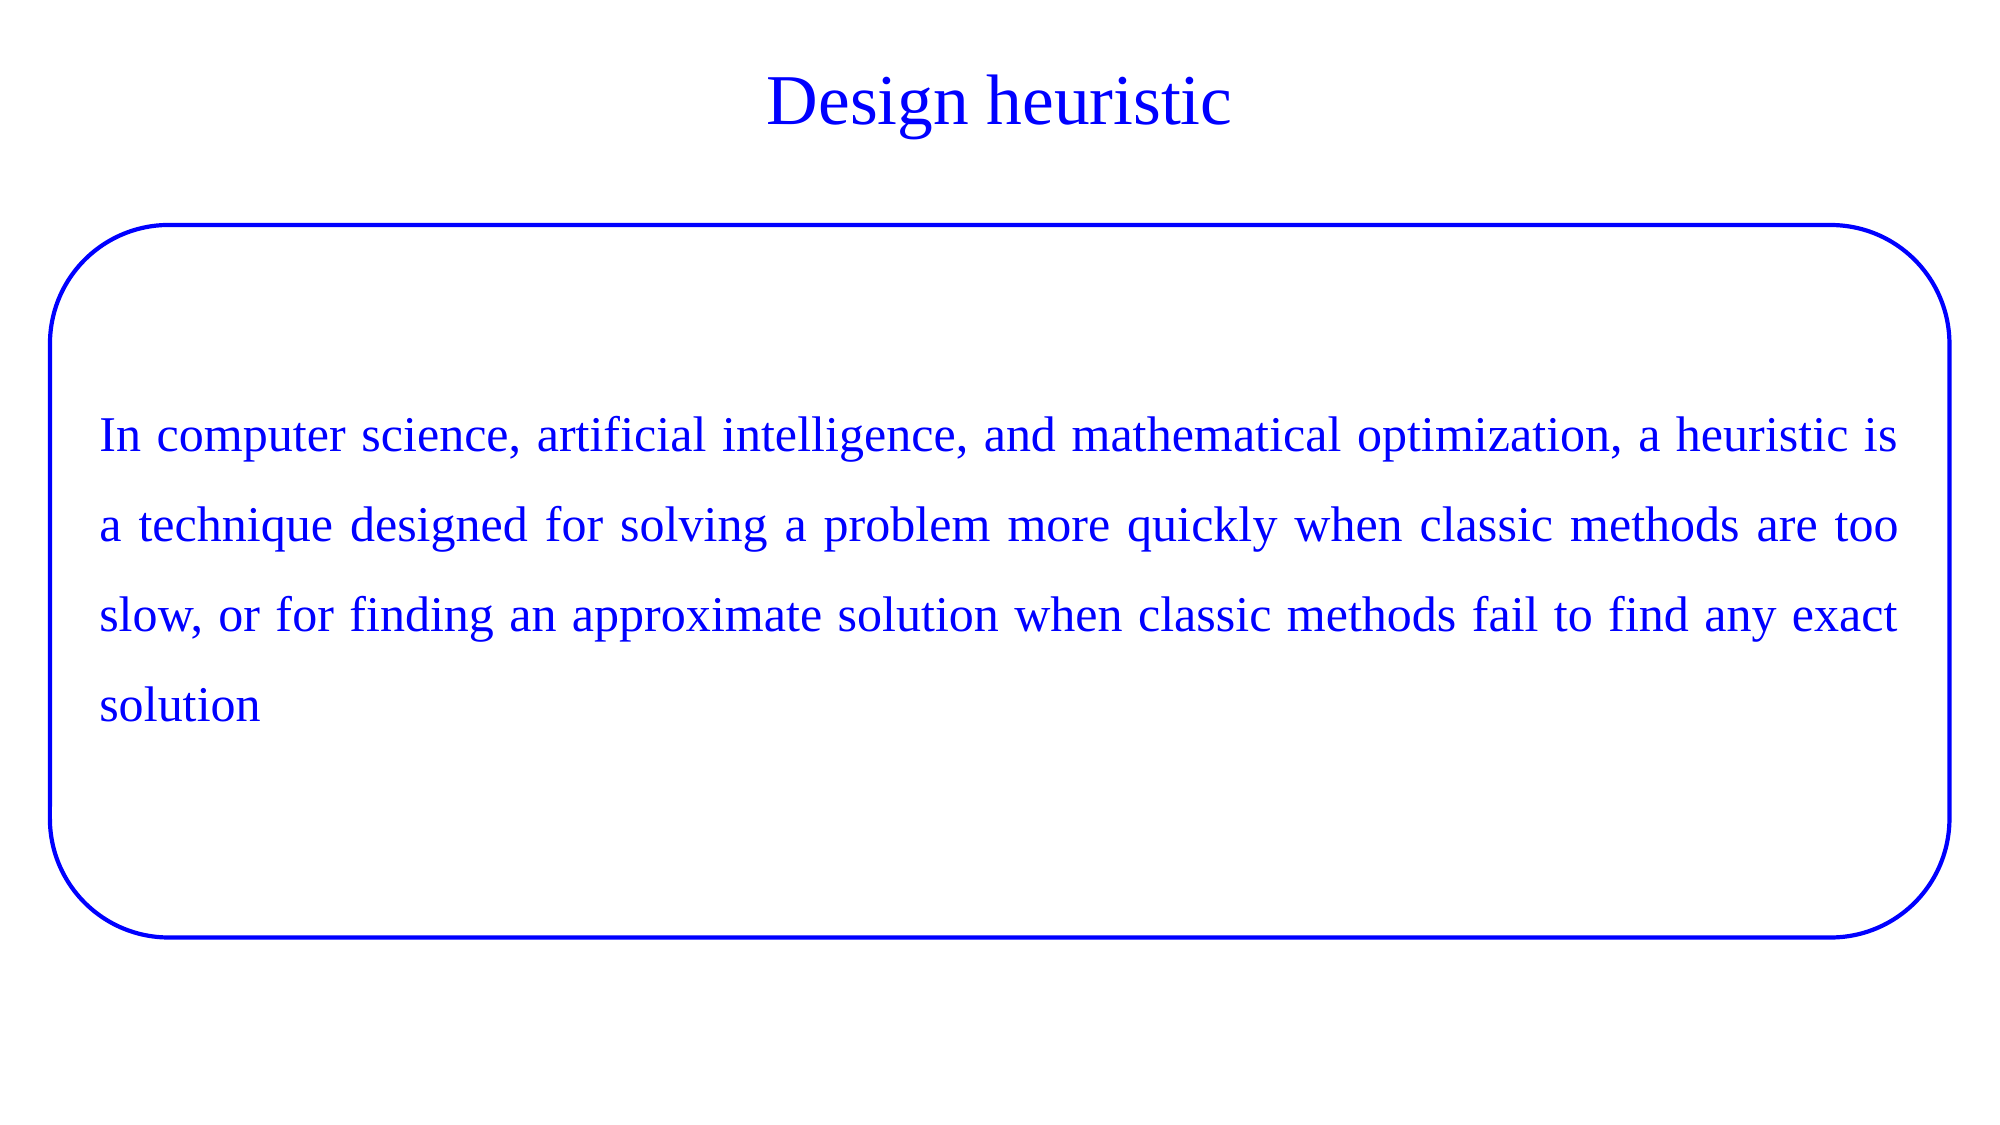

# Design heuristic
In computer science, artificial intelligence, and mathematical optimization, a heuristic is a technique designed for solving a problem more quickly when classic methods are too slow, or for finding an approximate solution when classic methods fail to find any exact solution